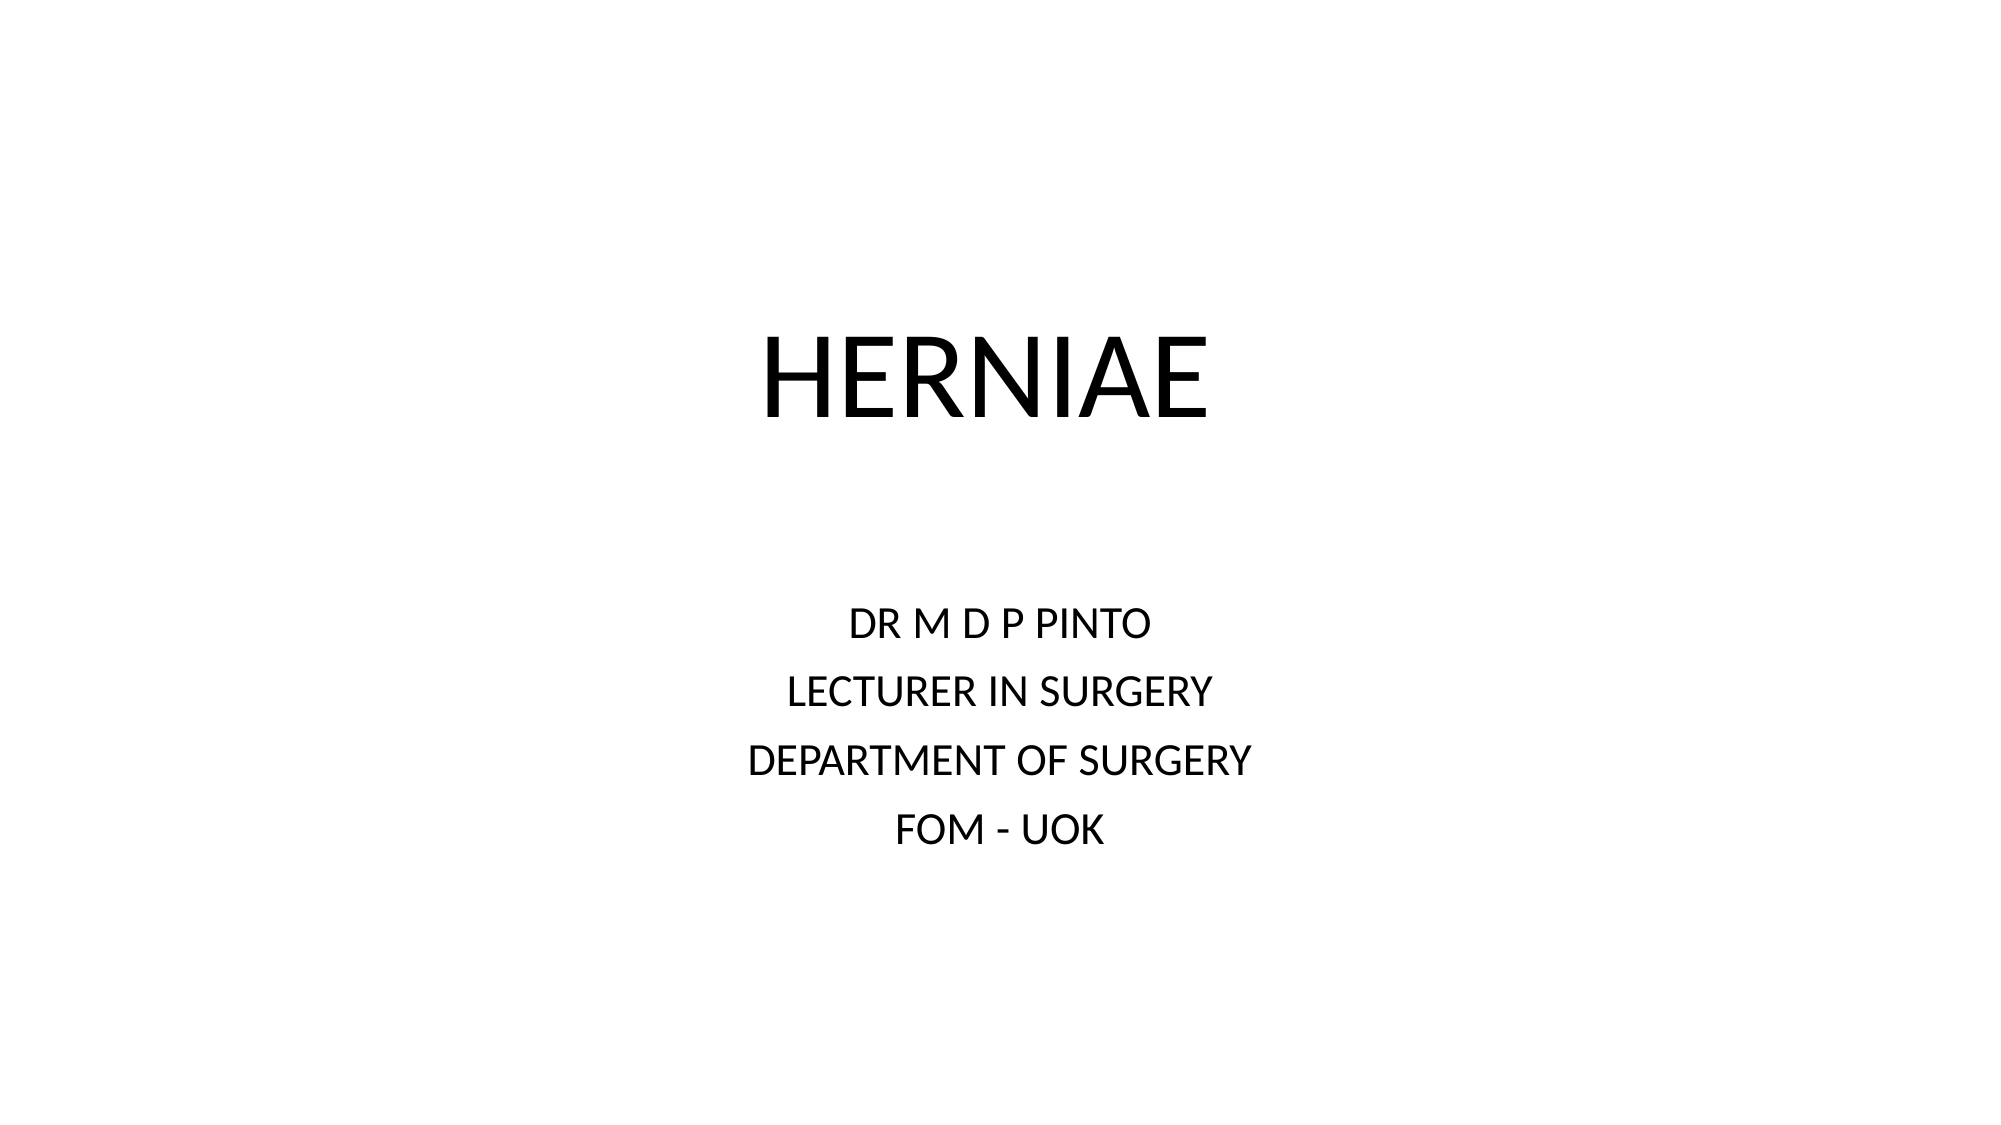

# HERNIAE
DR M D P PINTO
LECTURER IN SURGERY
DEPARTMENT OF SURGERY
FOM - UOK